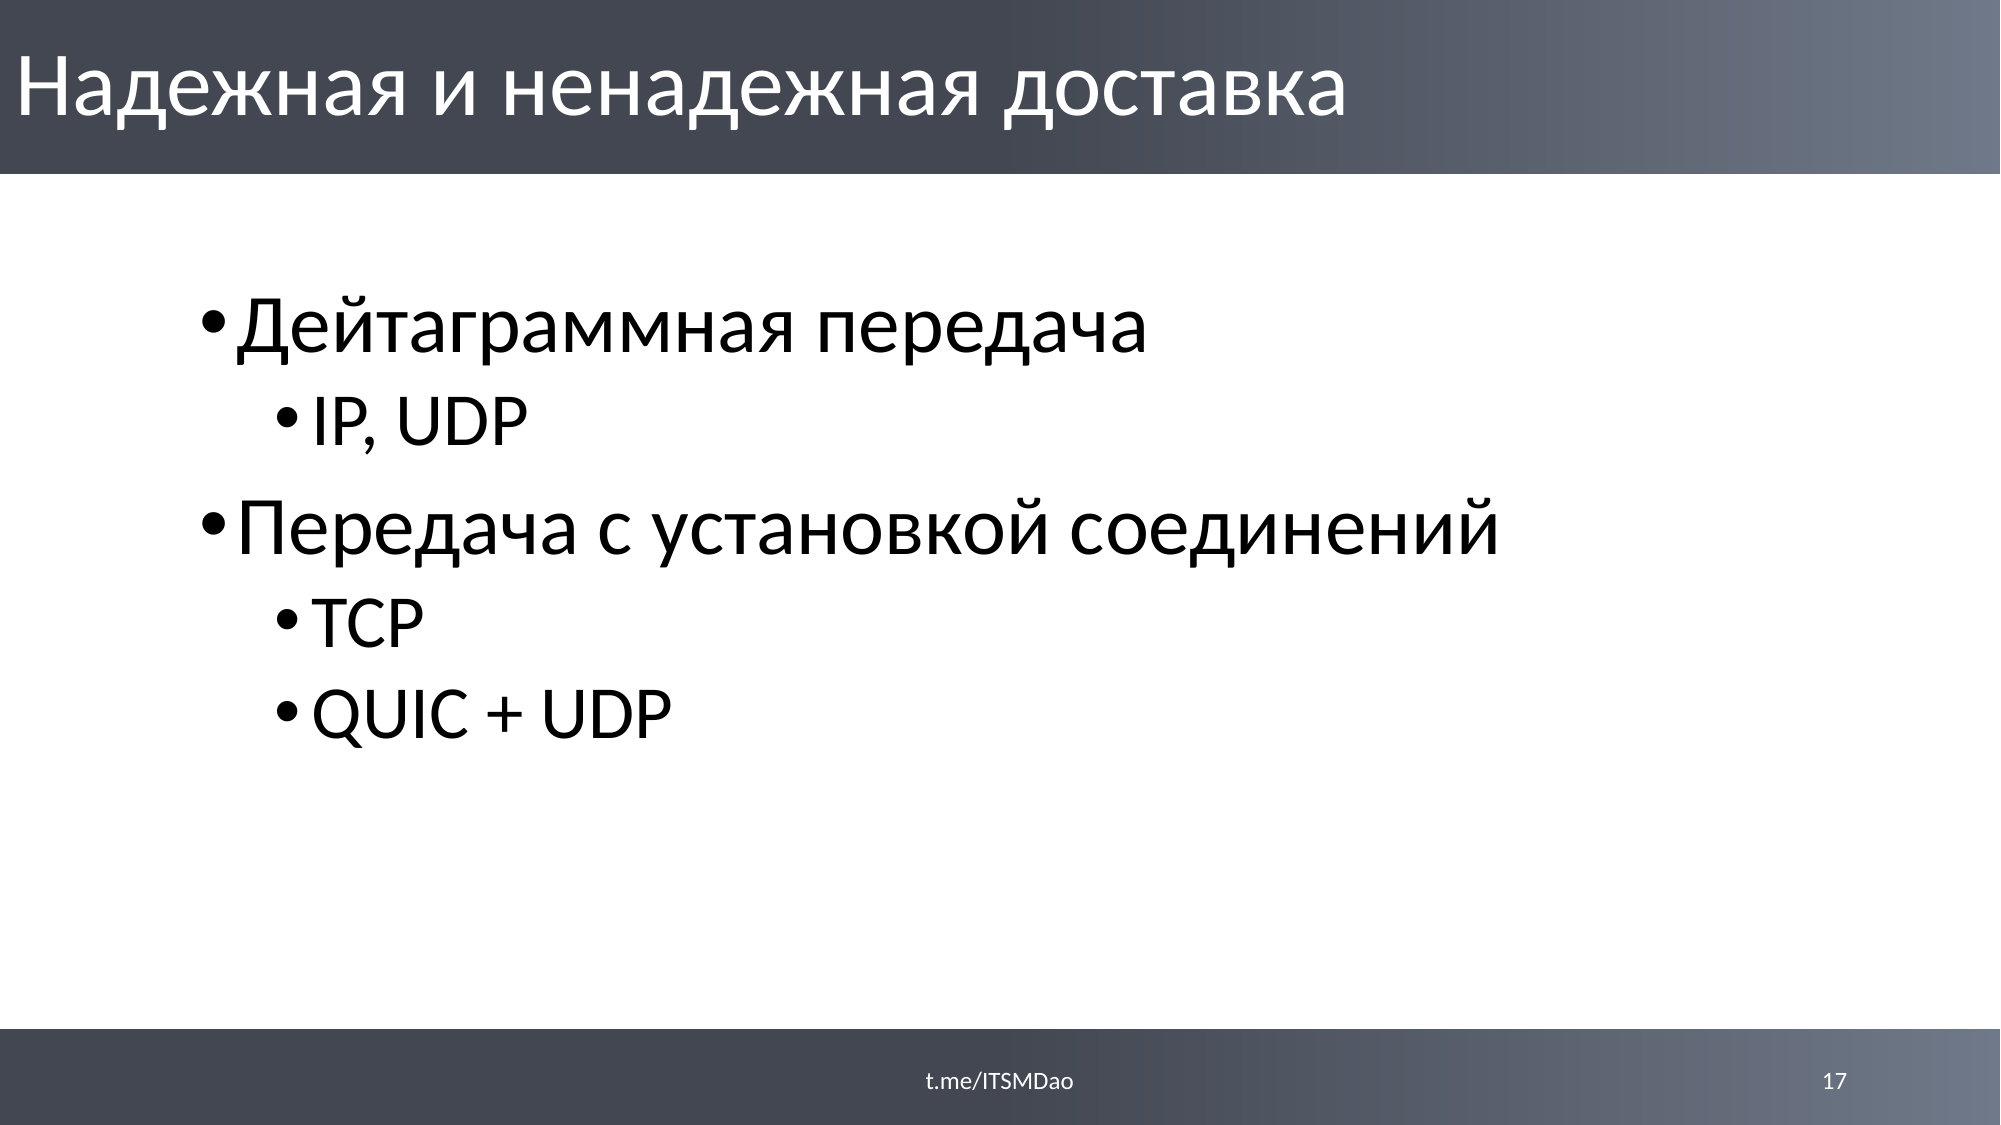

# Надежная и ненадежная доставка
Дейтаграммная передача
IP, UDP
Передача с установкой соединений
TCP
QUIC + UDP

t.me/ITSMDao
17